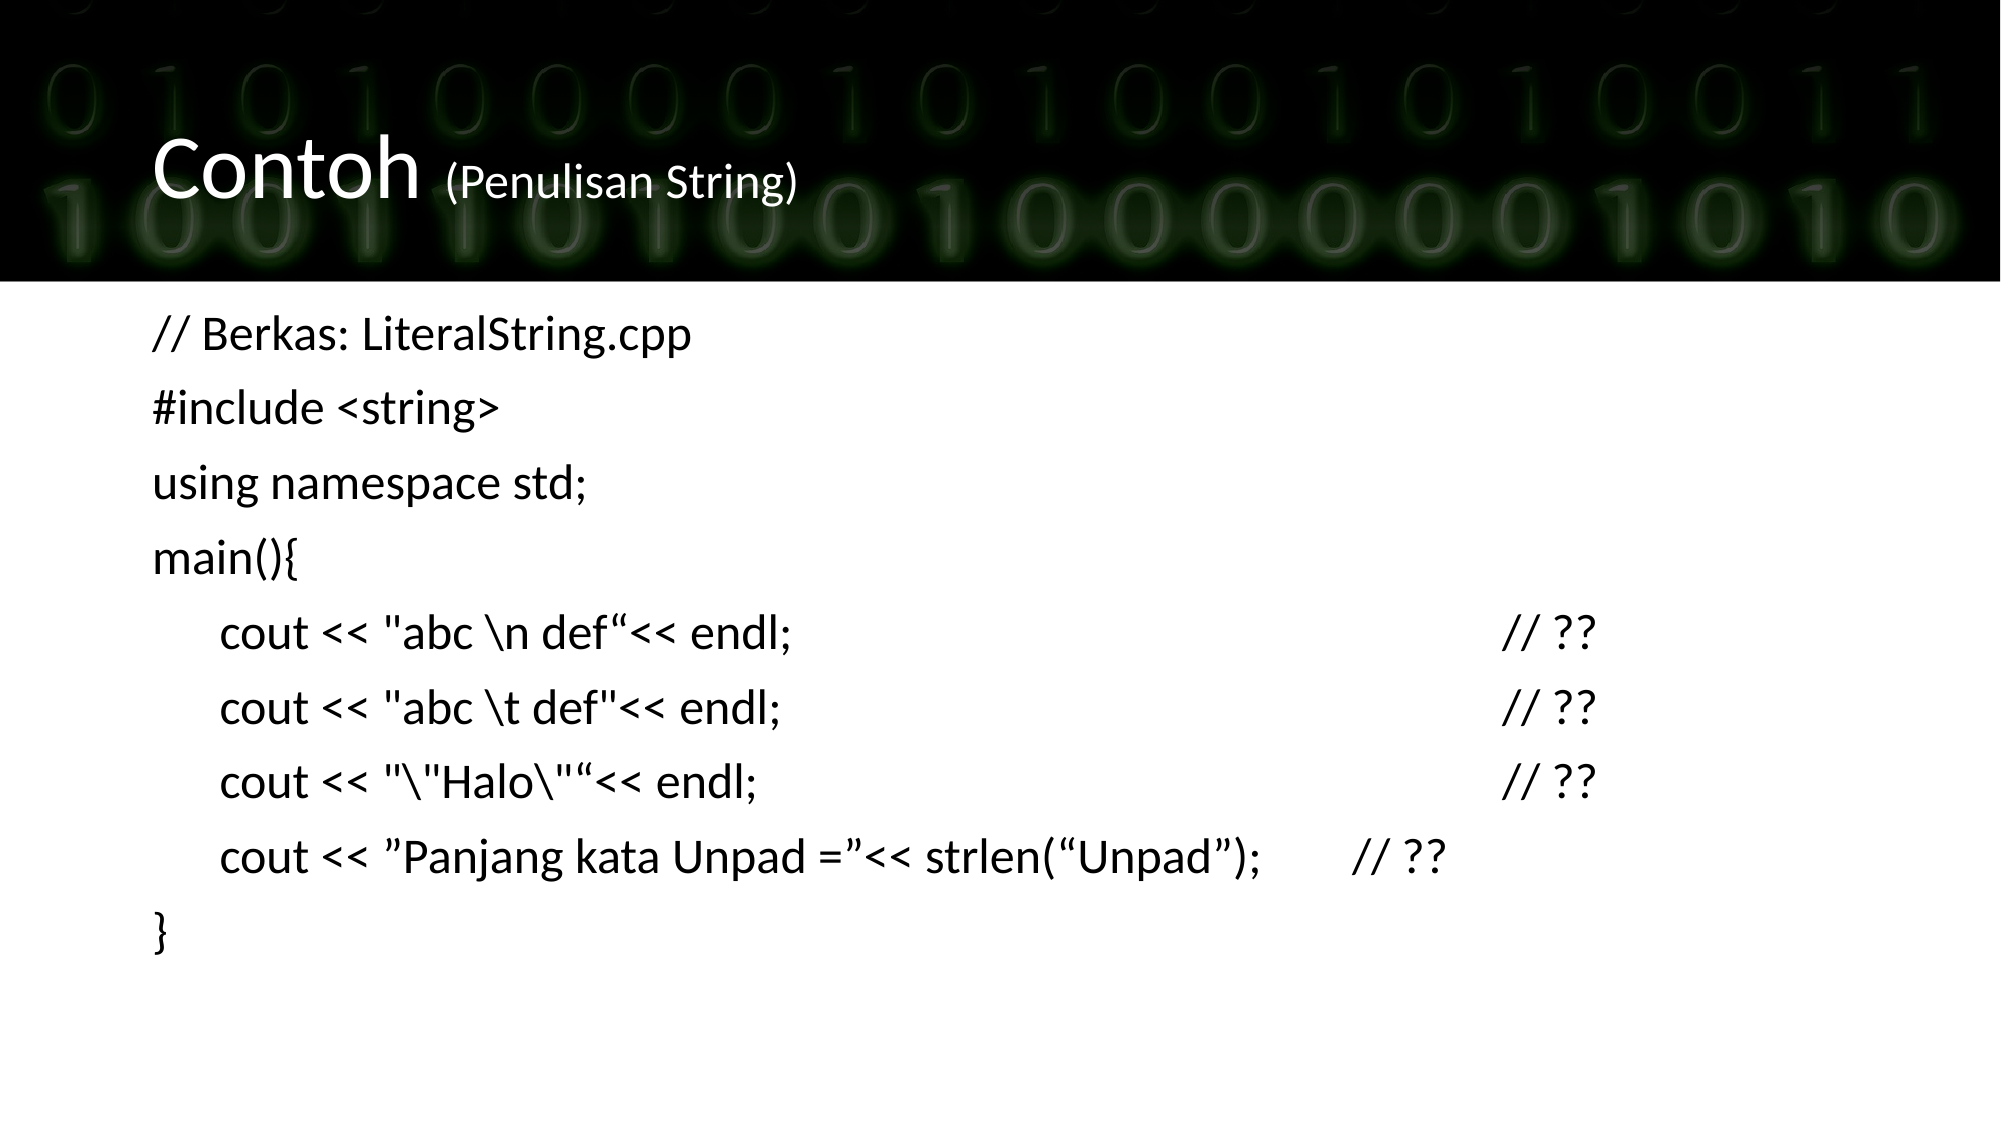

Contoh (Penulisan String)
// Berkas: LiteralString.cpp
#include <string>
using namespace std;
main(){
      cout << "abc \n def“<< endl;					// ??
      cout << "abc \t def"<< endl;					// ??
      cout << "\"Halo\"“<< endl;					// ??
      cout << ”Panjang kata Unpad =”<< strlen(“Unpad”);  	// ??
}